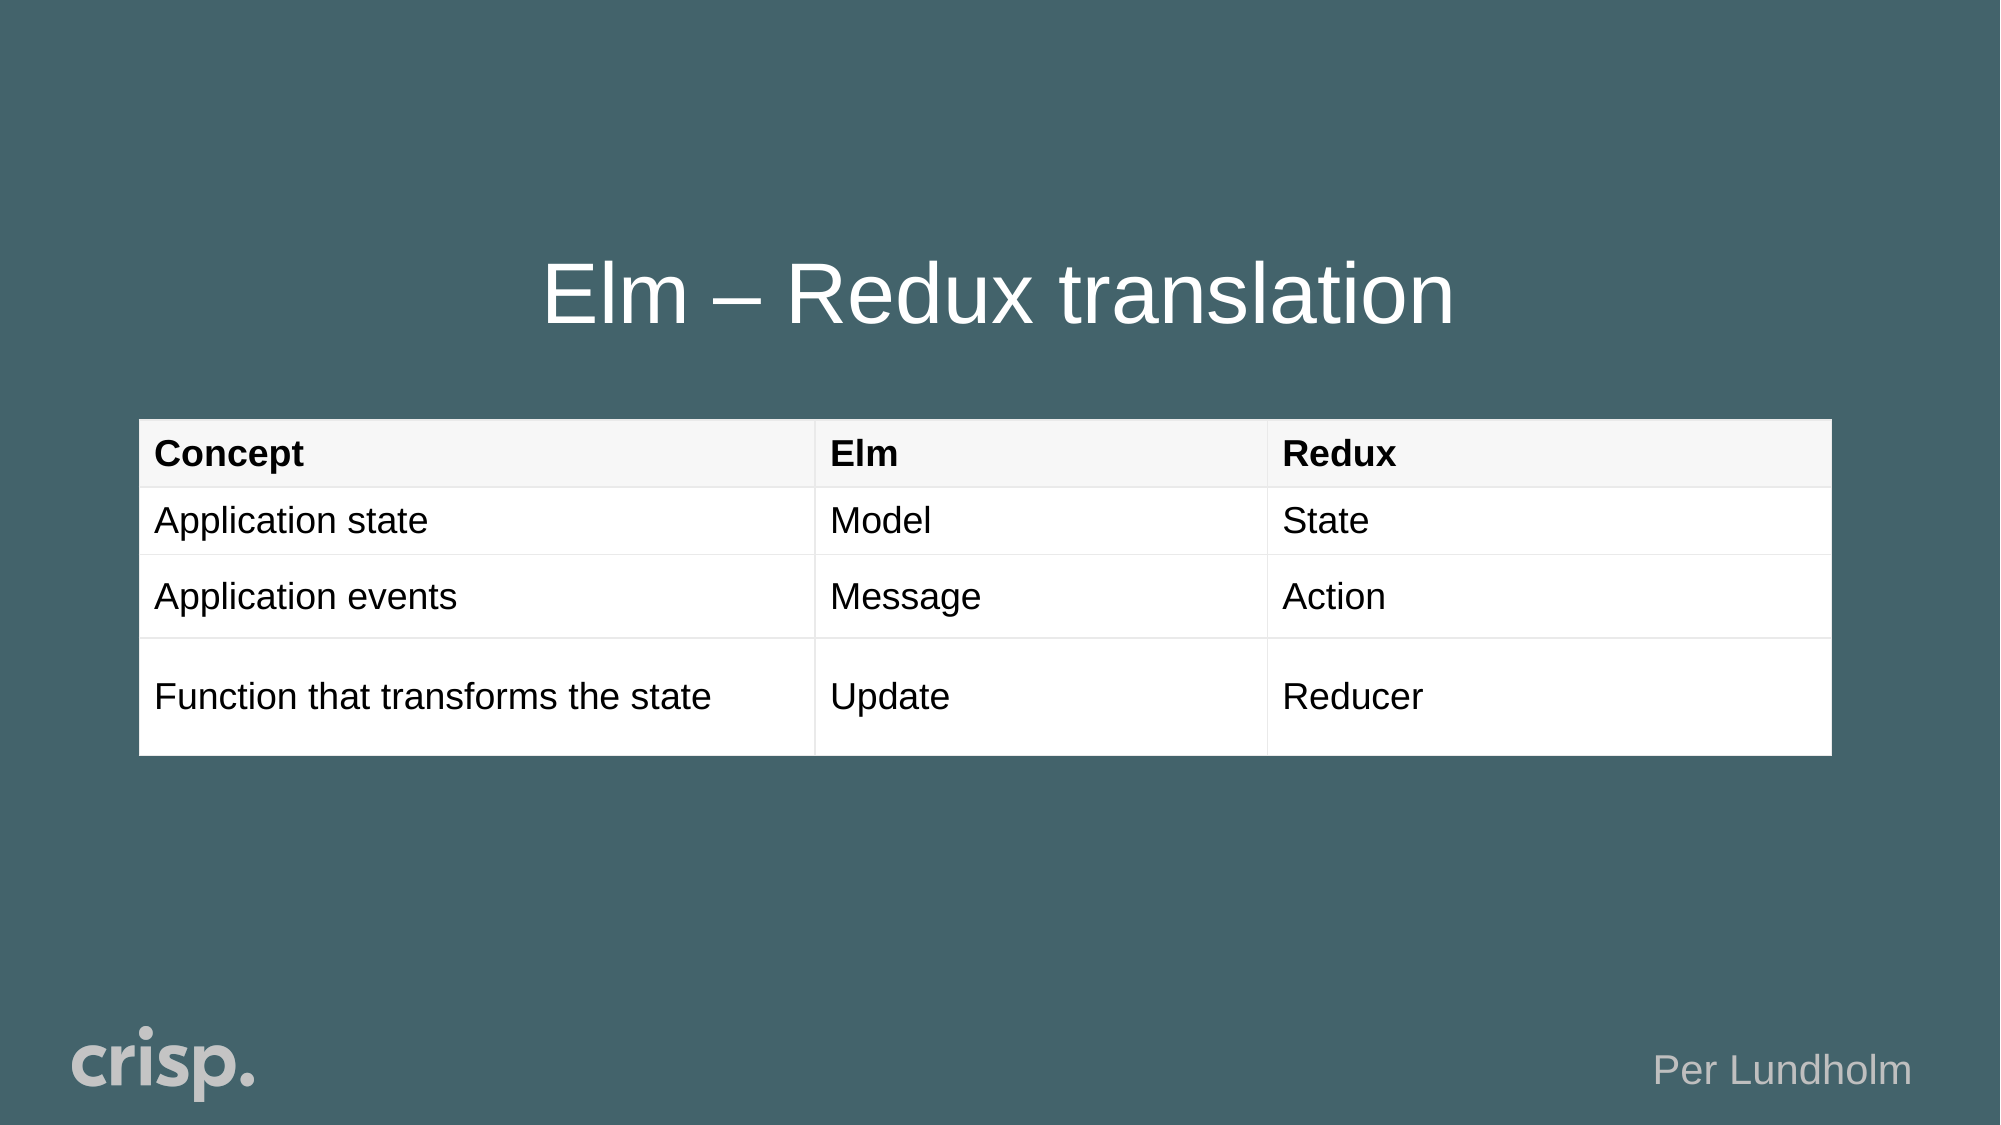

# Elm – Redux translation
| Concept | Elm | Redux |
| --- | --- | --- |
| Application state | Model | State |
| Application events | Message | Action |
| Function that transforms the state | Update | Reducer |
Per Lundholm